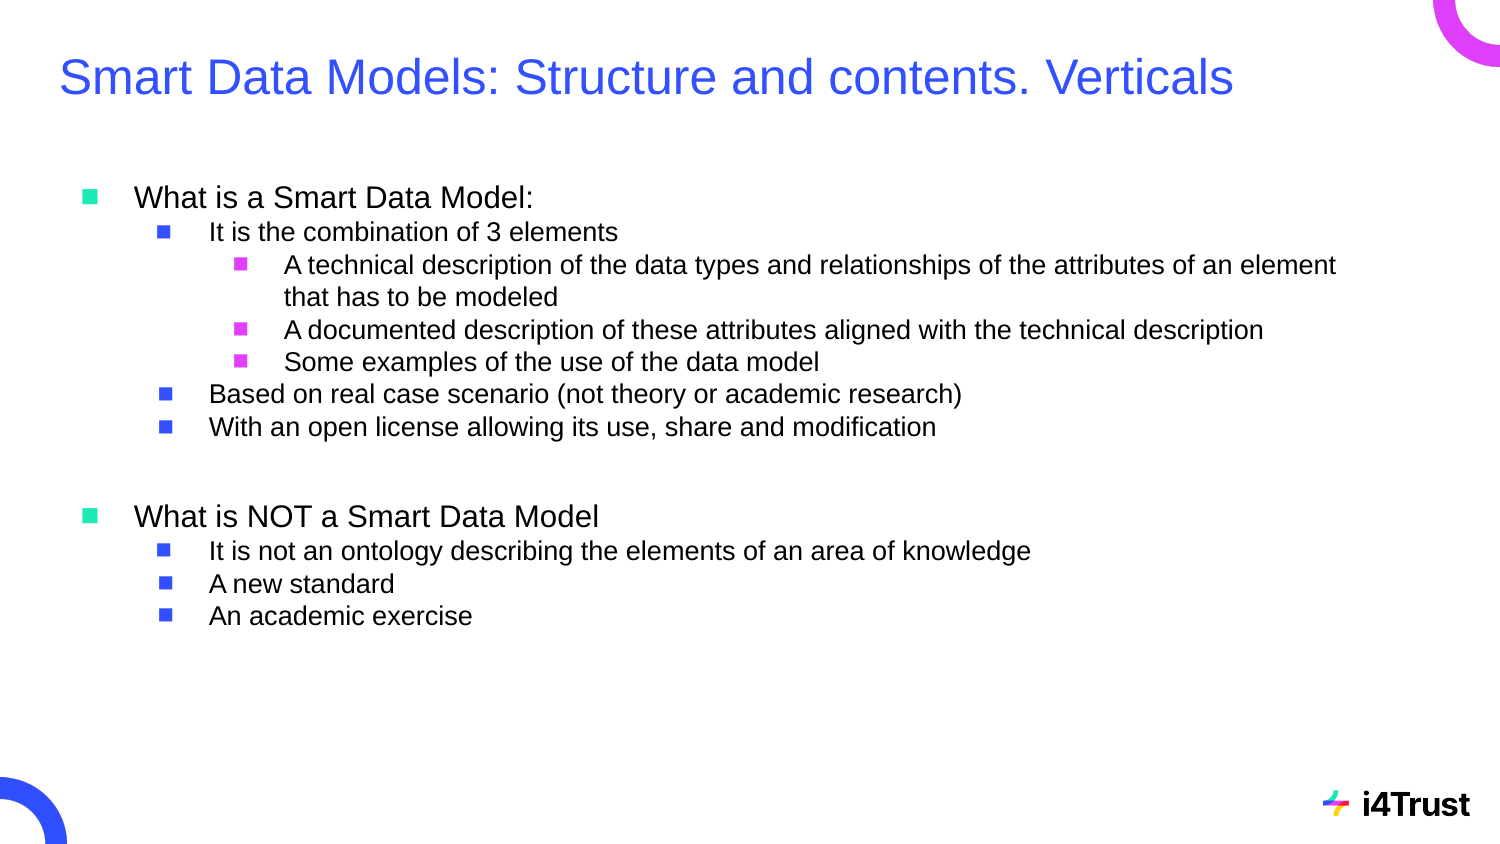

# Smart Data Models: Structure and contents. Verticals
What is a Smart Data Model:
It is the combination of 3 elements
A technical description of the data types and relationships of the attributes of an element that has to be modeled
A documented description of these attributes aligned with the technical description
Some examples of the use of the data model
Based on real case scenario (not theory or academic research)
With an open license allowing its use, share and modification

What is NOT a Smart Data Model
It is not an ontology describing the elements of an area of knowledge
A new standard
An academic exercise